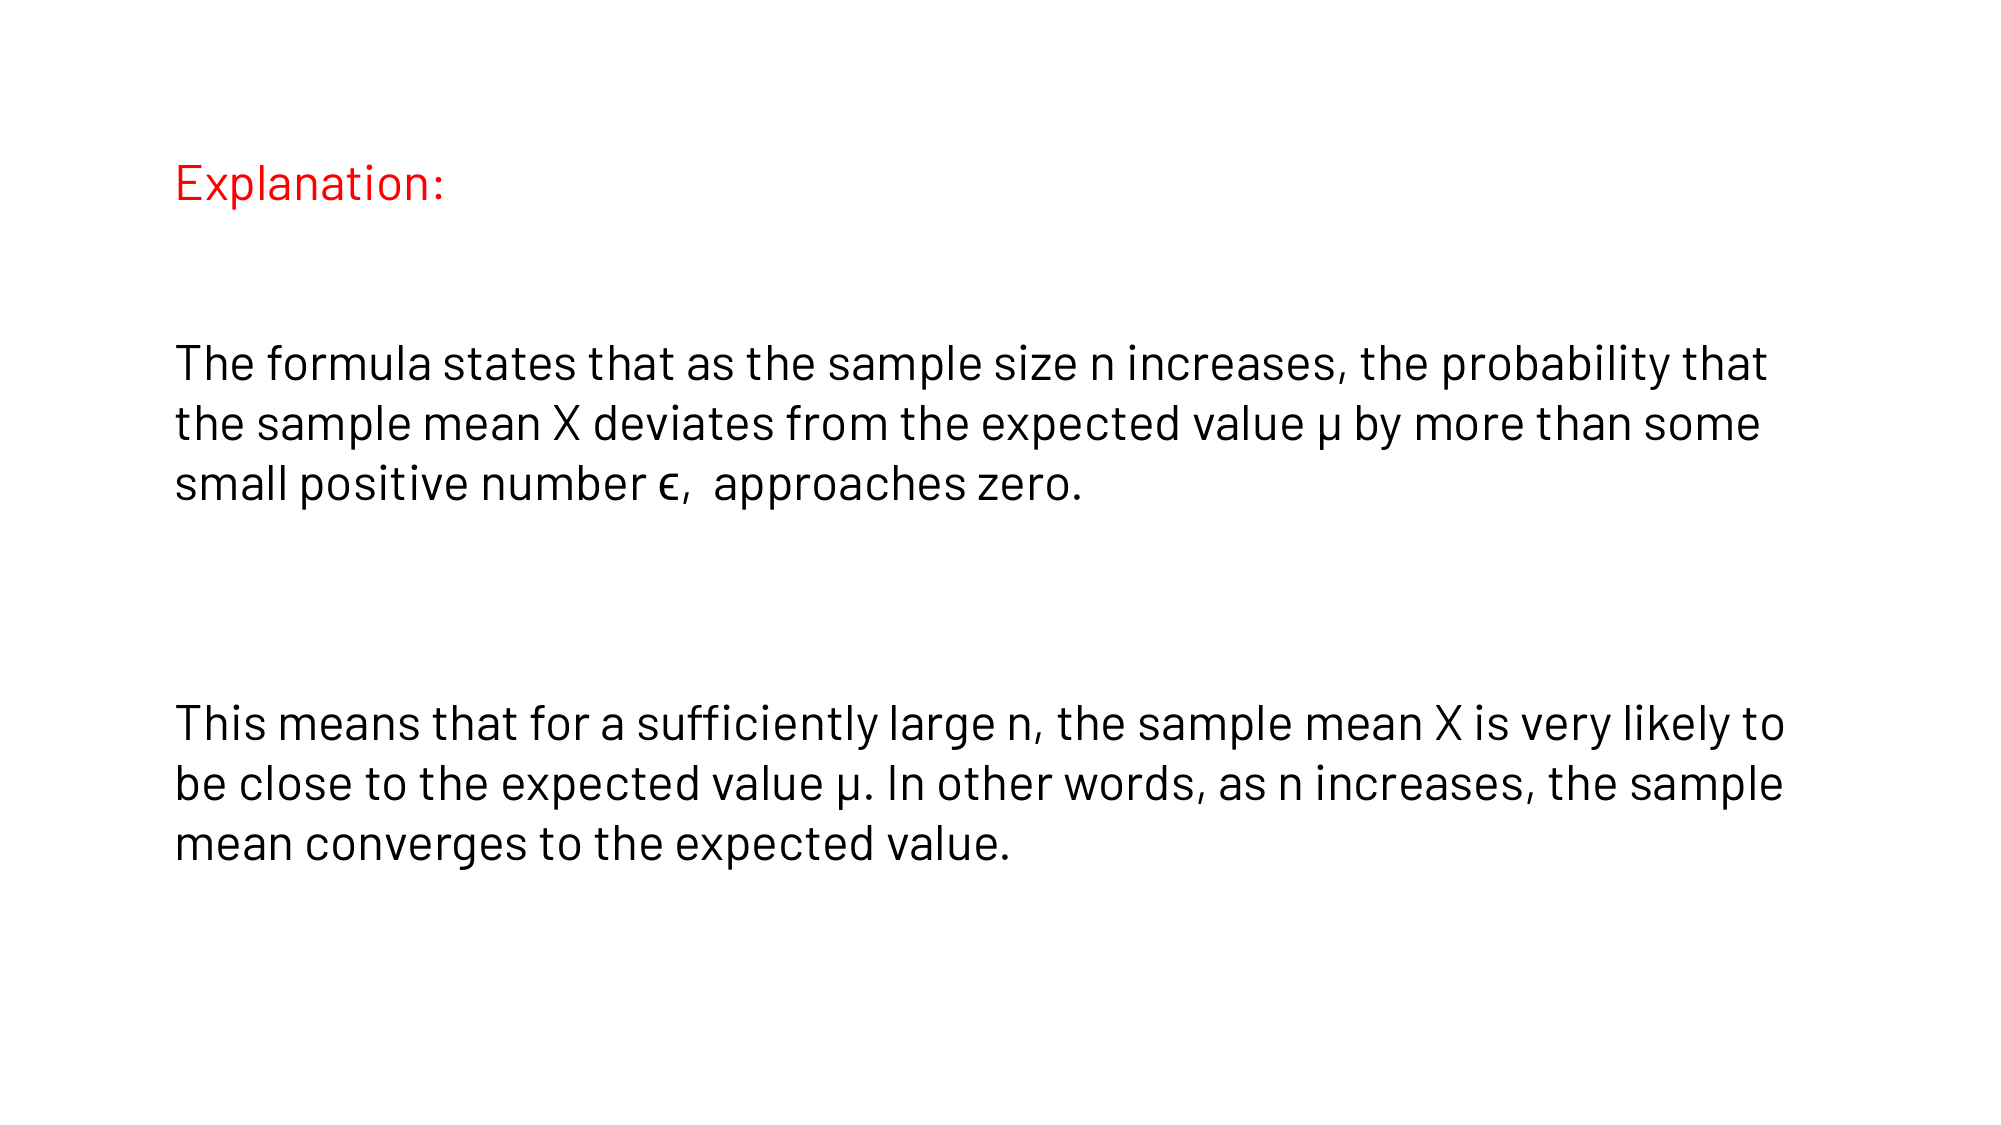

Explanation:

The formula states that as the sample size n increases, the probability that the sample mean X deviates from the expected value μ by more than some small positive number ϵ,  approaches zero.

This means that for a sufficiently large n, the sample mean X is very likely to be close to the expected value μ. In other words, as n increases, the sample mean converges to the expected value.